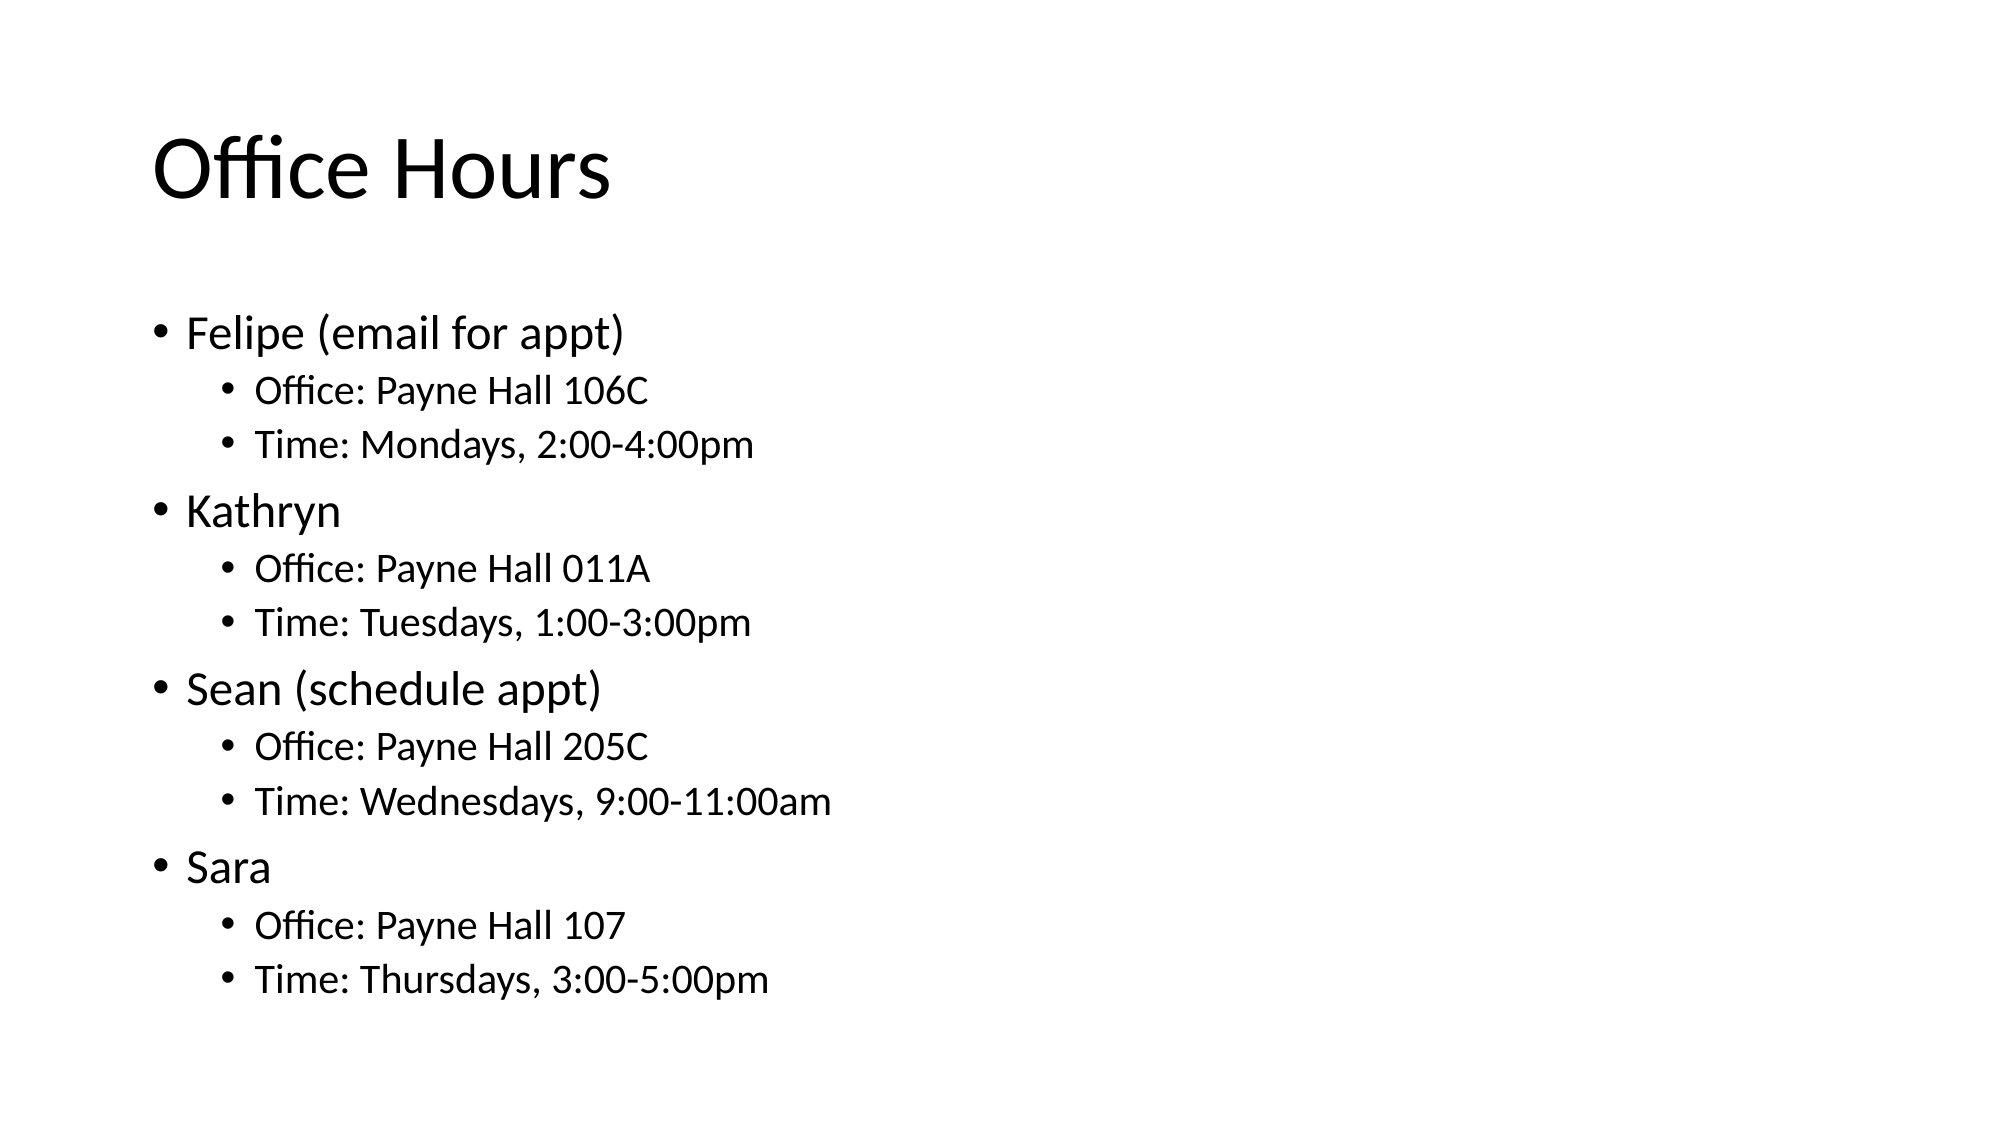

# Office Hours
Felipe (email for appt)
Office: Payne Hall 106C
Time: Mondays, 2:00-4:00pm
Kathryn
Office: Payne Hall 011A
Time: Tuesdays, 1:00-3:00pm
Sean (schedule appt)
Office: Payne Hall 205C
Time: Wednesdays, 9:00-11:00am
Sara
Office: Payne Hall 107
Time: Thursdays, 3:00-5:00pm